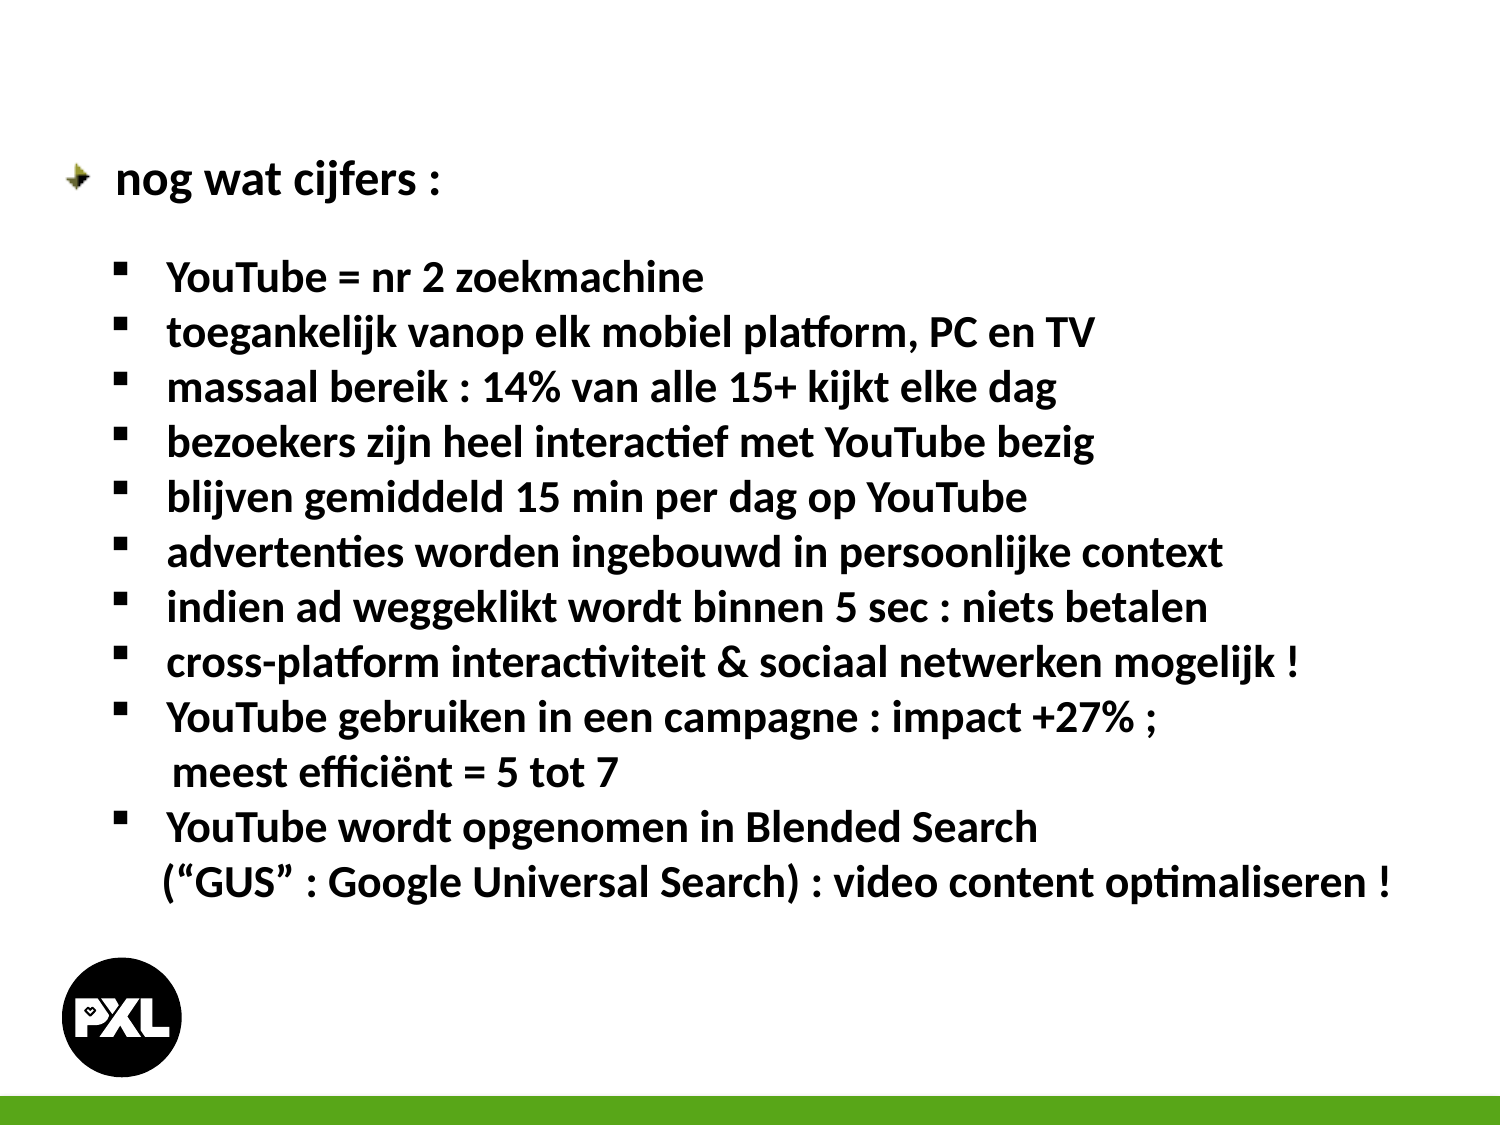

nog wat cijfers :
YouTube = nr 2 zoekmachine
toegankelijk vanop elk mobiel platform, PC en TV
massaal bereik : 14% van alle 15+ kijkt elke dag
bezoekers zijn heel interactief met YouTube bezig
blijven gemiddeld 15 min per dag op YouTube
advertenties worden ingebouwd in persoonlijke context
indien ad weggeklikt wordt binnen 5 sec : niets betalen
cross-platform interactiviteit & sociaal netwerken mogelijk !
YouTube gebruiken in een campagne : impact +27% ;
      meest efficiënt = 5 tot 7
YouTube wordt opgenomen in Blended Search
     (“GUS” : Google Universal Search) : video content optimaliseren !